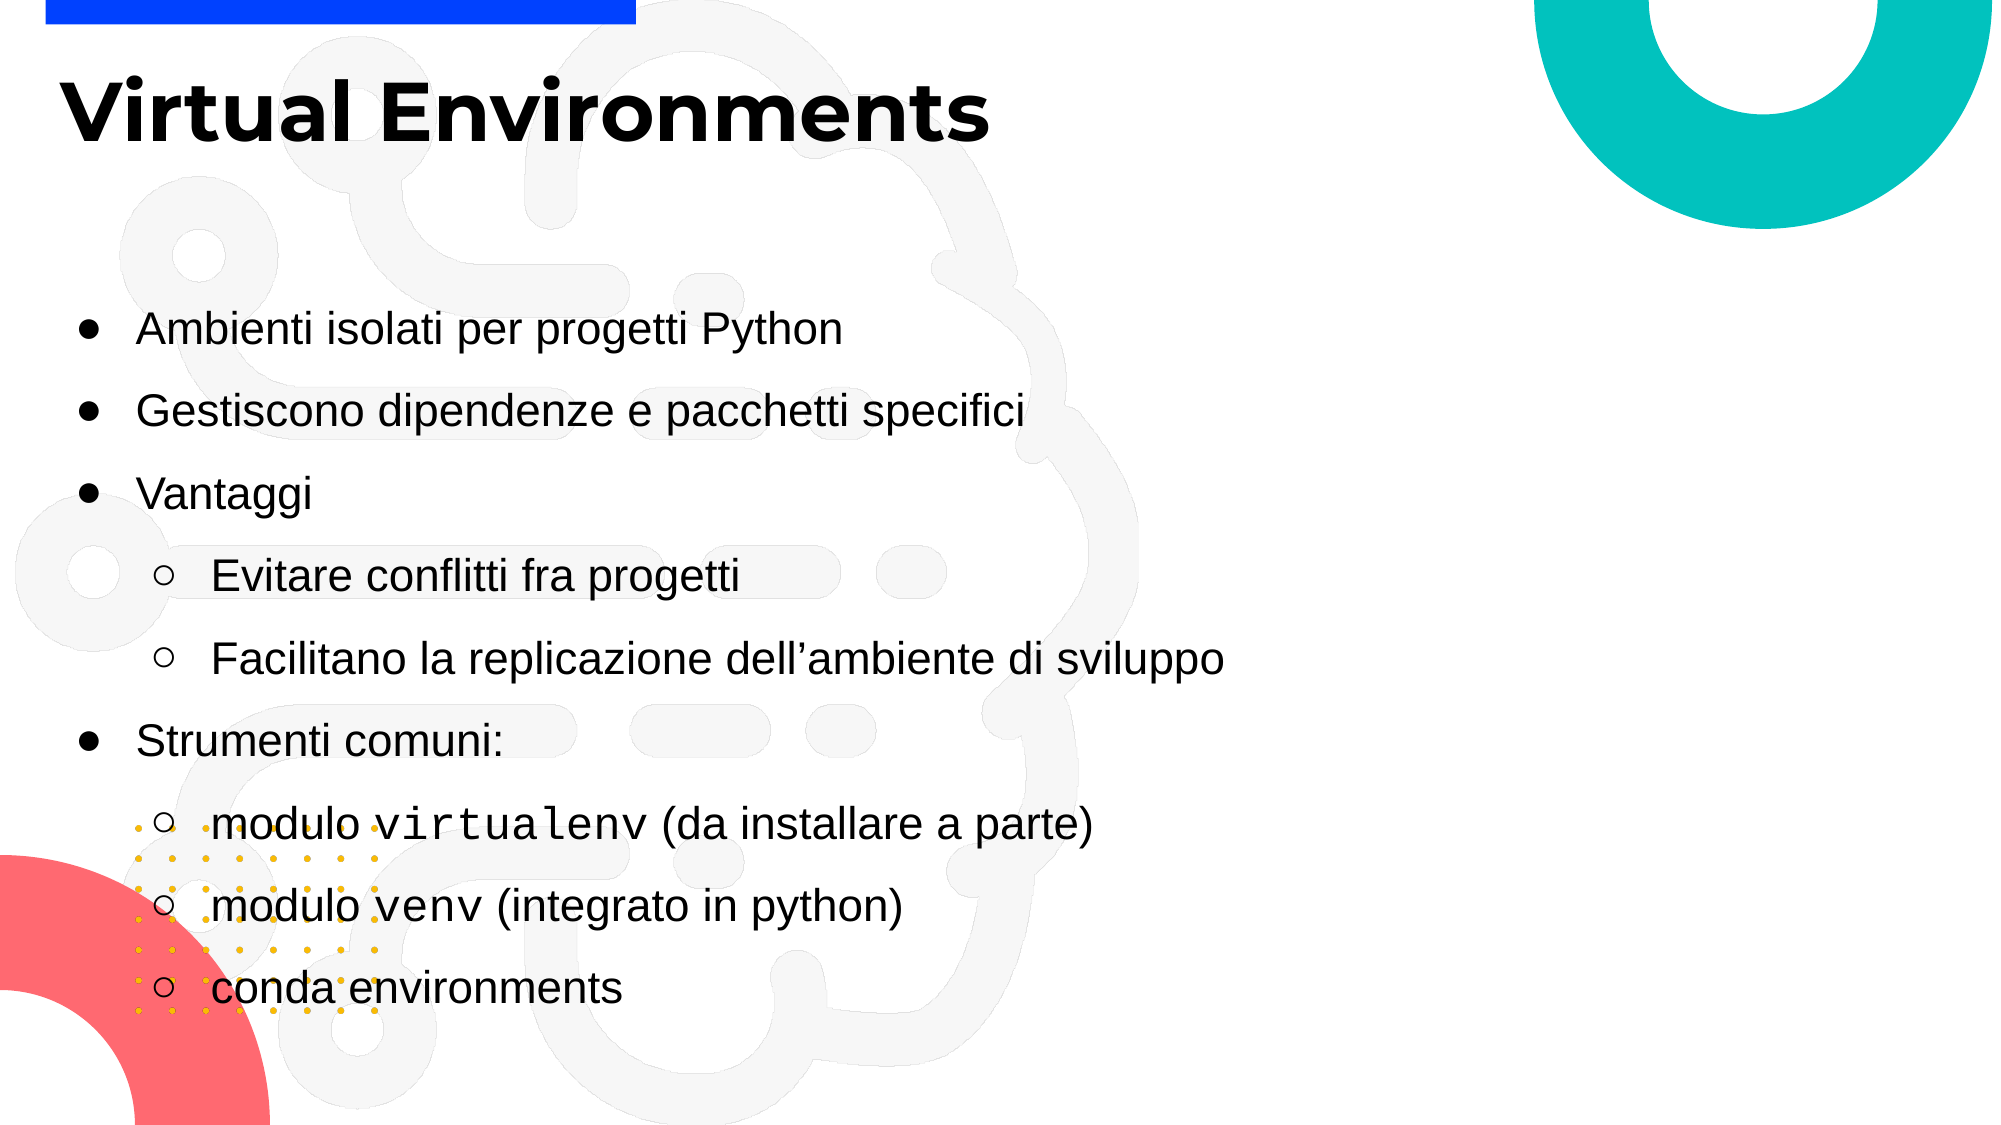

# Virtual Environments
Ambienti isolati per progetti Python
Gestiscono dipendenze e pacchetti specifici
Vantaggi
Evitare conflitti fra progetti
Facilitano la replicazione dell’ambiente di sviluppo
Strumenti comuni:
modulo virtualenv (da installare a parte)
modulo venv (integrato in python)
conda environments